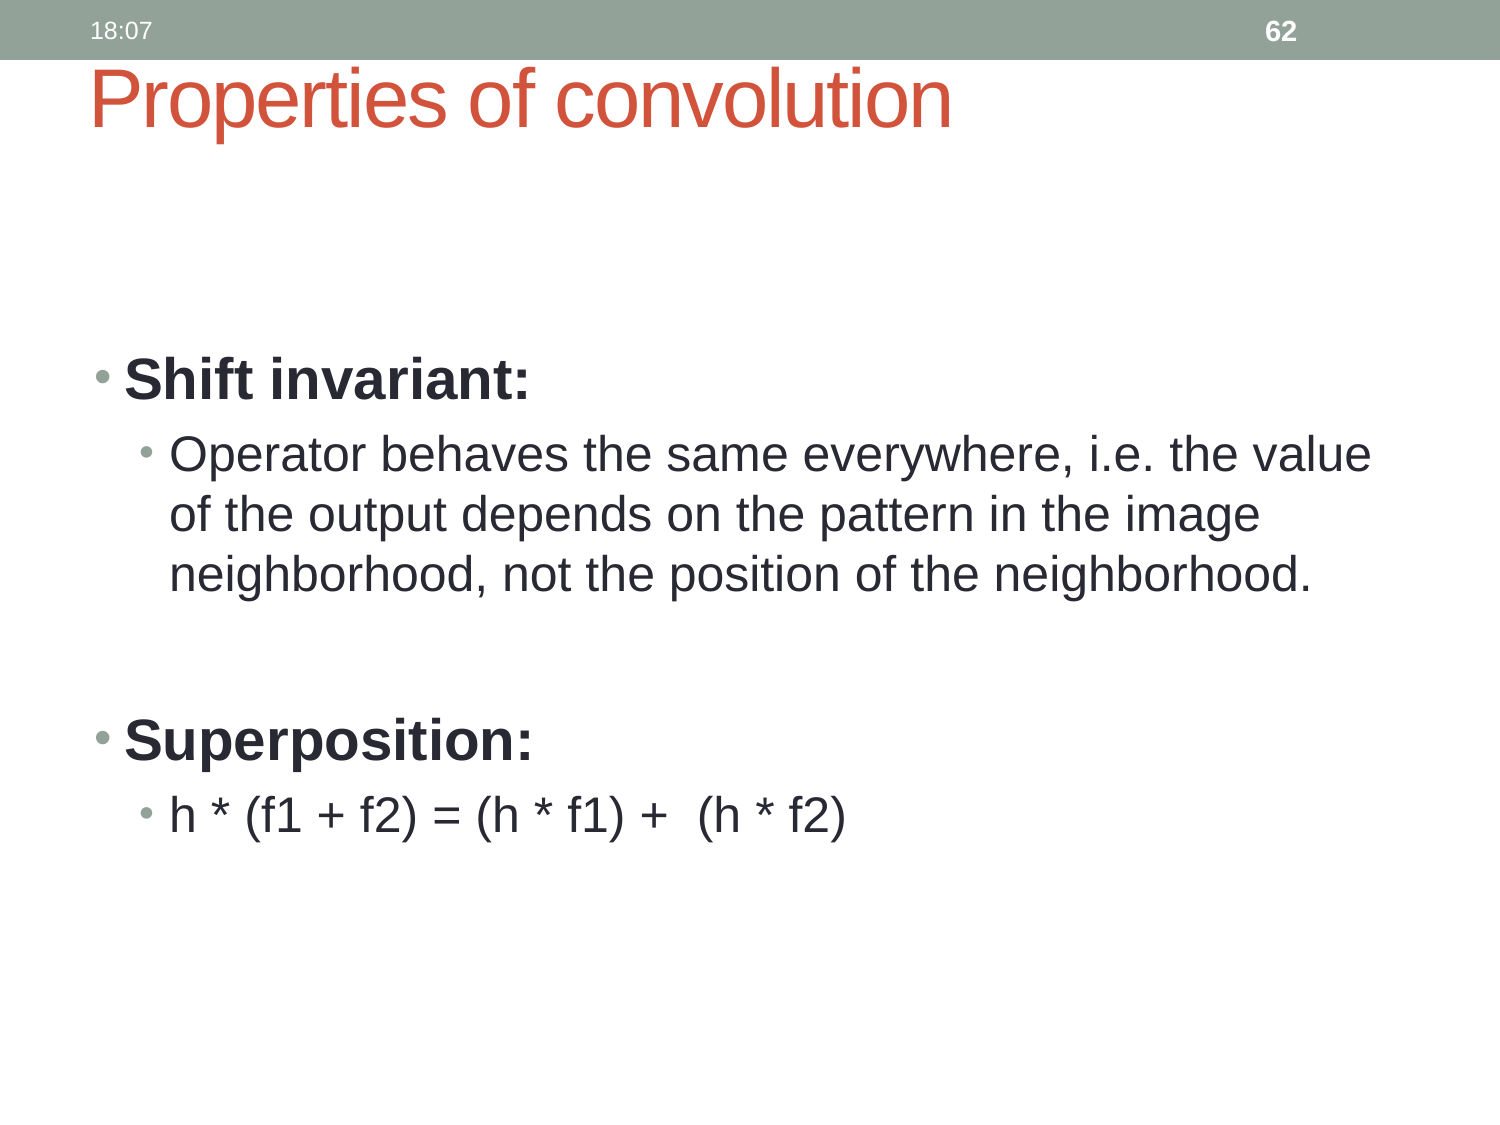

# Properties of convolution
18:07
62
Shift invariant:
Operator behaves the same everywhere, i.e. the value of the output depends on the pattern in the image neighborhood, not the position of the neighborhood.

Superposition:
h * (f1 + f2) = (h * f1) +  (h * f2)